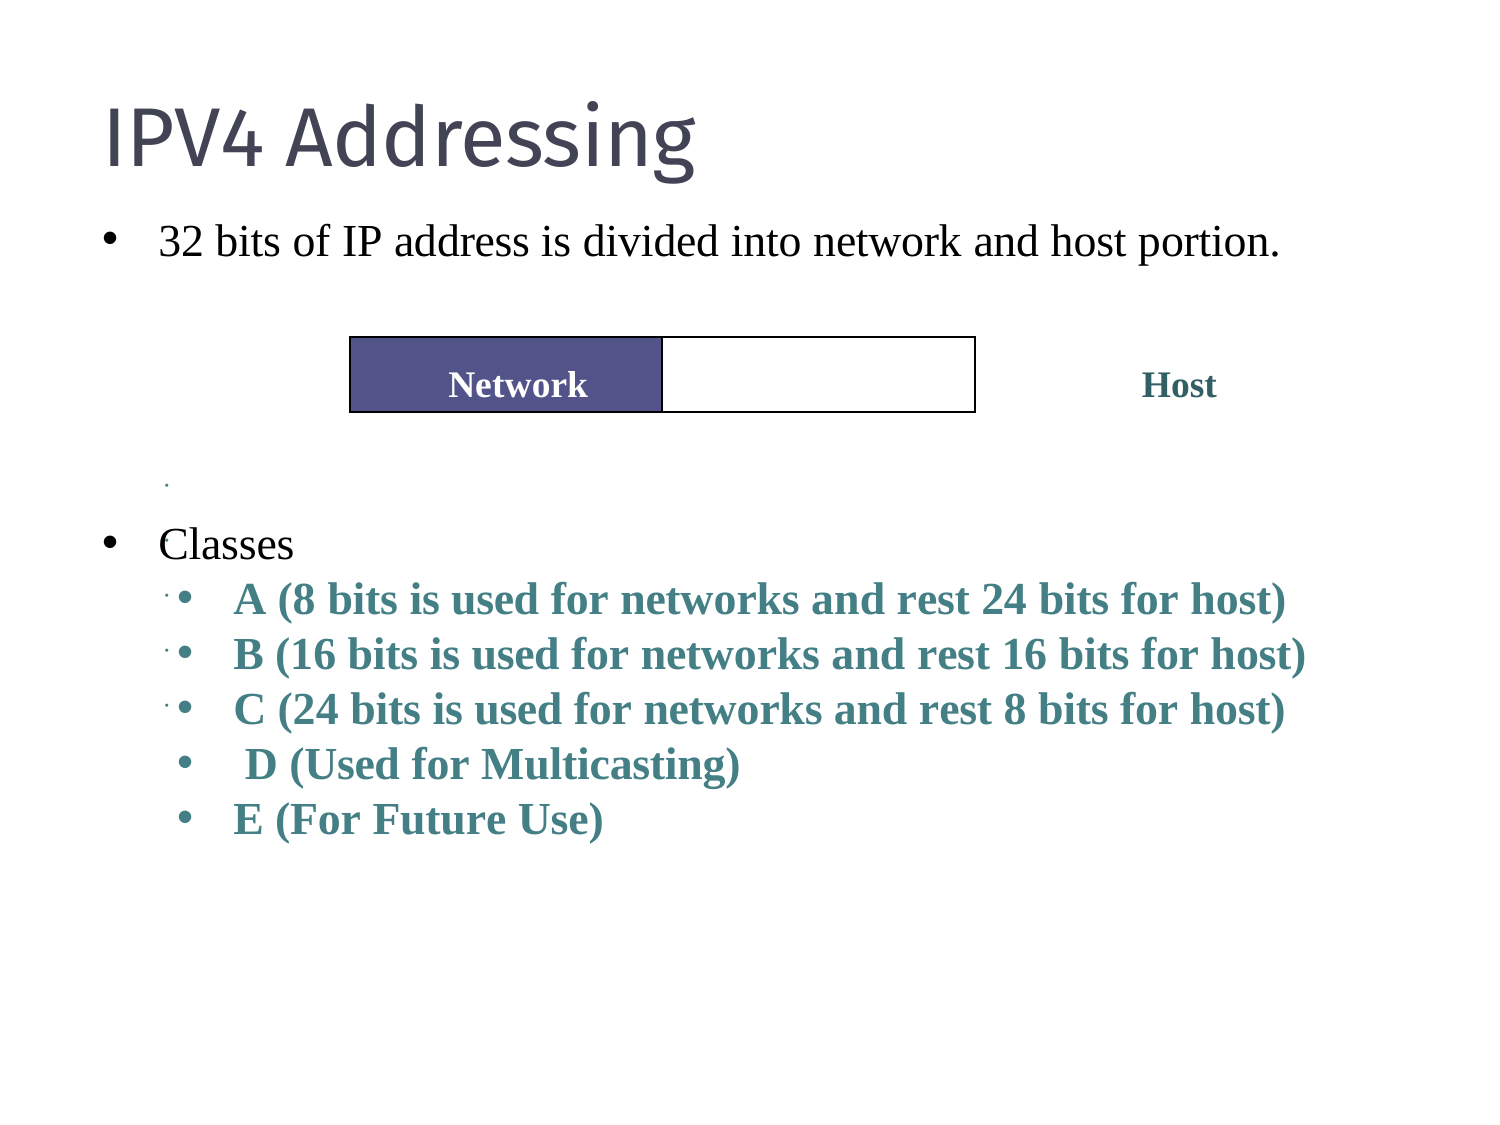

IPV4 Addressing
32 bits of IP address is divided into network and host portion.

Network	Host

Classes
A (8 bits is used for networks and rest 24 bits for host)
B (16 bits is used for networks and rest 16 bits for host)
C (24 bits is used for networks and rest 8 bits for host)
 D (Used for Multicasting)
E (For Future Use)

•
•
•
•
•